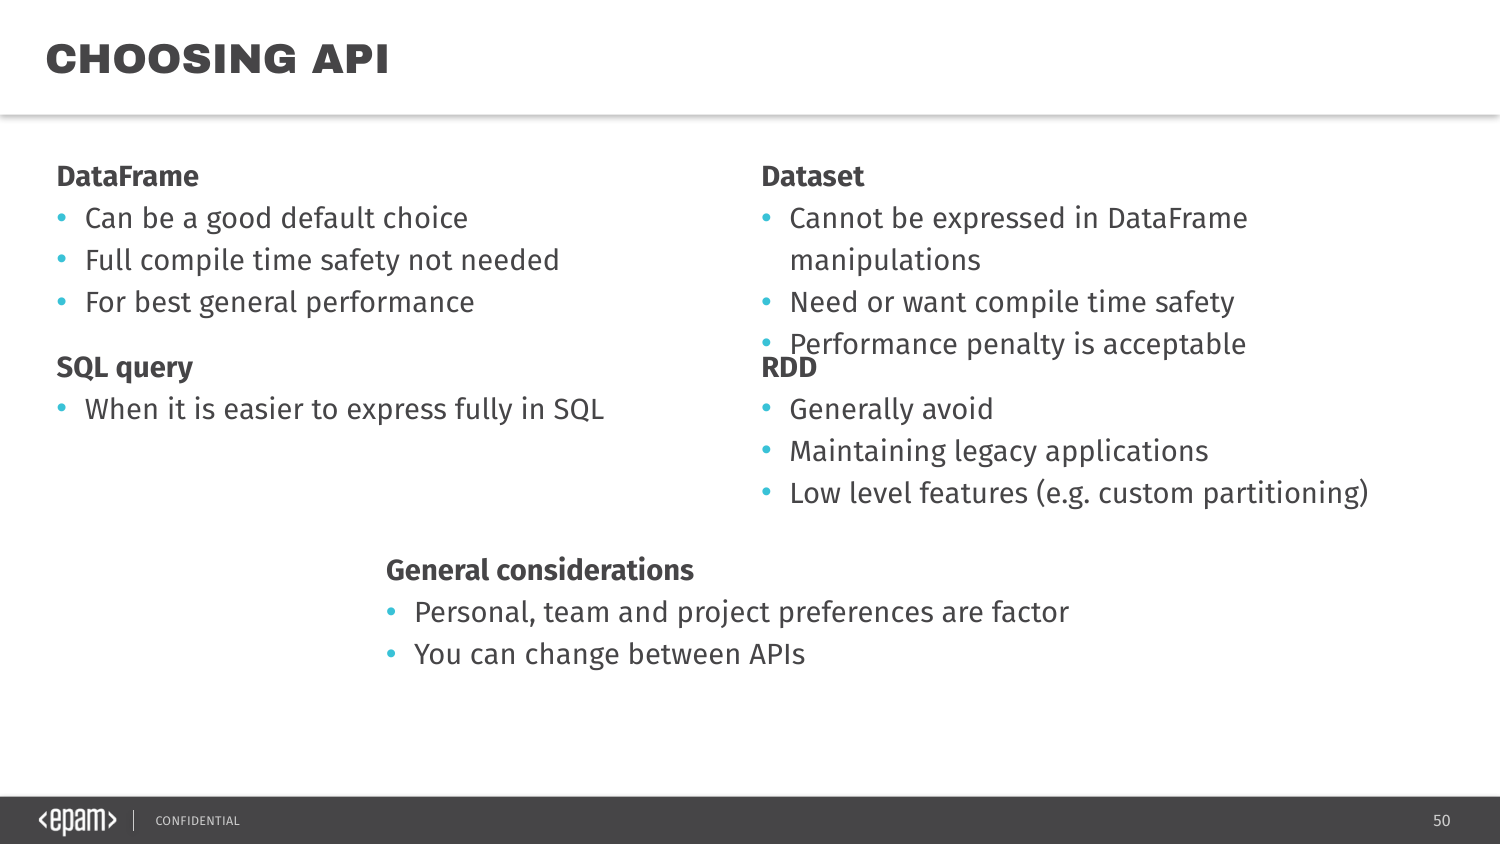

Choosing API

DataFrame
Can be a good default choice
Full compile time safety not needed
For best general performance
Dataset
Cannot be expressed in DataFrame manipulations
Need or want compile time safety
Performance penalty is acceptable
SQL query
When it is easier to express fully in SQL
RDD
Generally avoid
Maintaining legacy applications
Low level features (e.g. custom partitioning)
General considerations
Personal, team and project preferences are factor
You can change between APIs